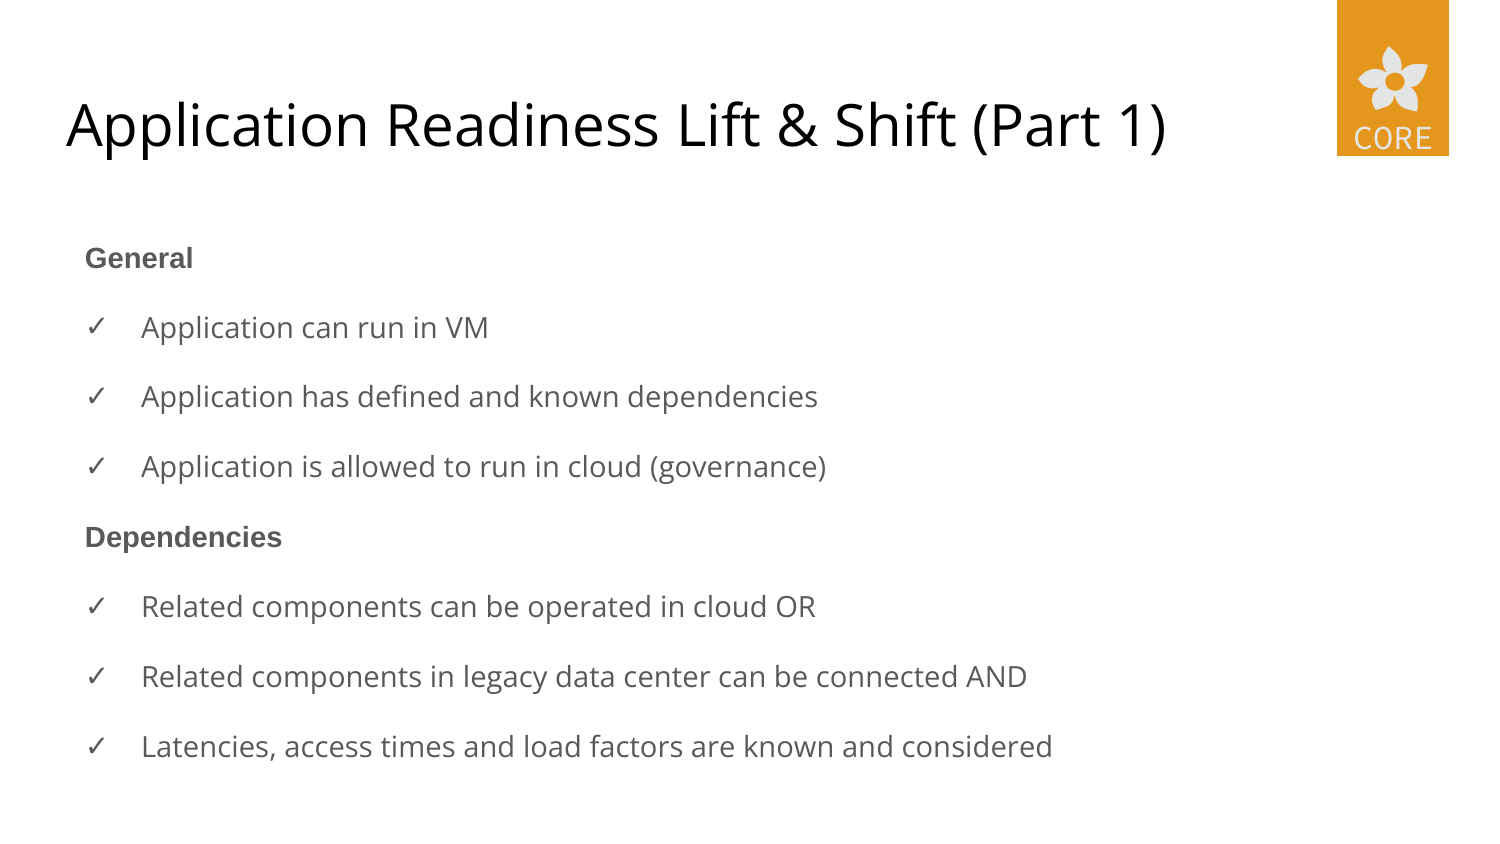

# Application Readiness Lift & Shift (Part 1)
General
Application can run in VM
Application has defined and known dependencies
Application is allowed to run in cloud (governance)
Dependencies
Related components can be operated in cloud OR
Related components in legacy data center can be connected AND
Latencies, access times and load factors are known and considered